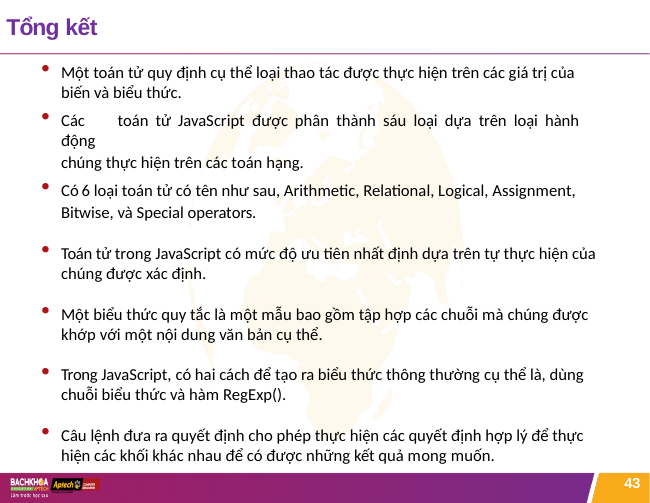

# Tổng kết
Một toán tử quy định cụ thể loại thao tác được thực hiện trên các giá trị của  biến và biểu thức.
Các	toán tử JavaScript được phân thành sáu loại dựa trên loại hành động
chúng thực hiện trên các toán hạng.
Có	6 loại toán tử có tên như sau, Arithmetic, Relational, Logical, Assignment,  Bitwise, và Special operators.

Toán tử trong JavaScript có mức độ ưu tiên nhất định dựa trên tự thực hiện của  chúng được xác định.

Một biểu thức quy tắc là một mẫu bao gồm tập hợp các chuỗi mà chúng được  khớp với một nội dung văn bản cụ thể.

Trong JavaScript, có hai cách để tạo ra biểu thức thông thường cụ thể là, dùng  chuỗi biểu thức và hàm RegExp().

Câu lệnh đưa ra quyết định cho phép thực hiện các quyết định hợp lý để thực  hiện các khối khác nhau để có được những kết quả mong muốn.
43